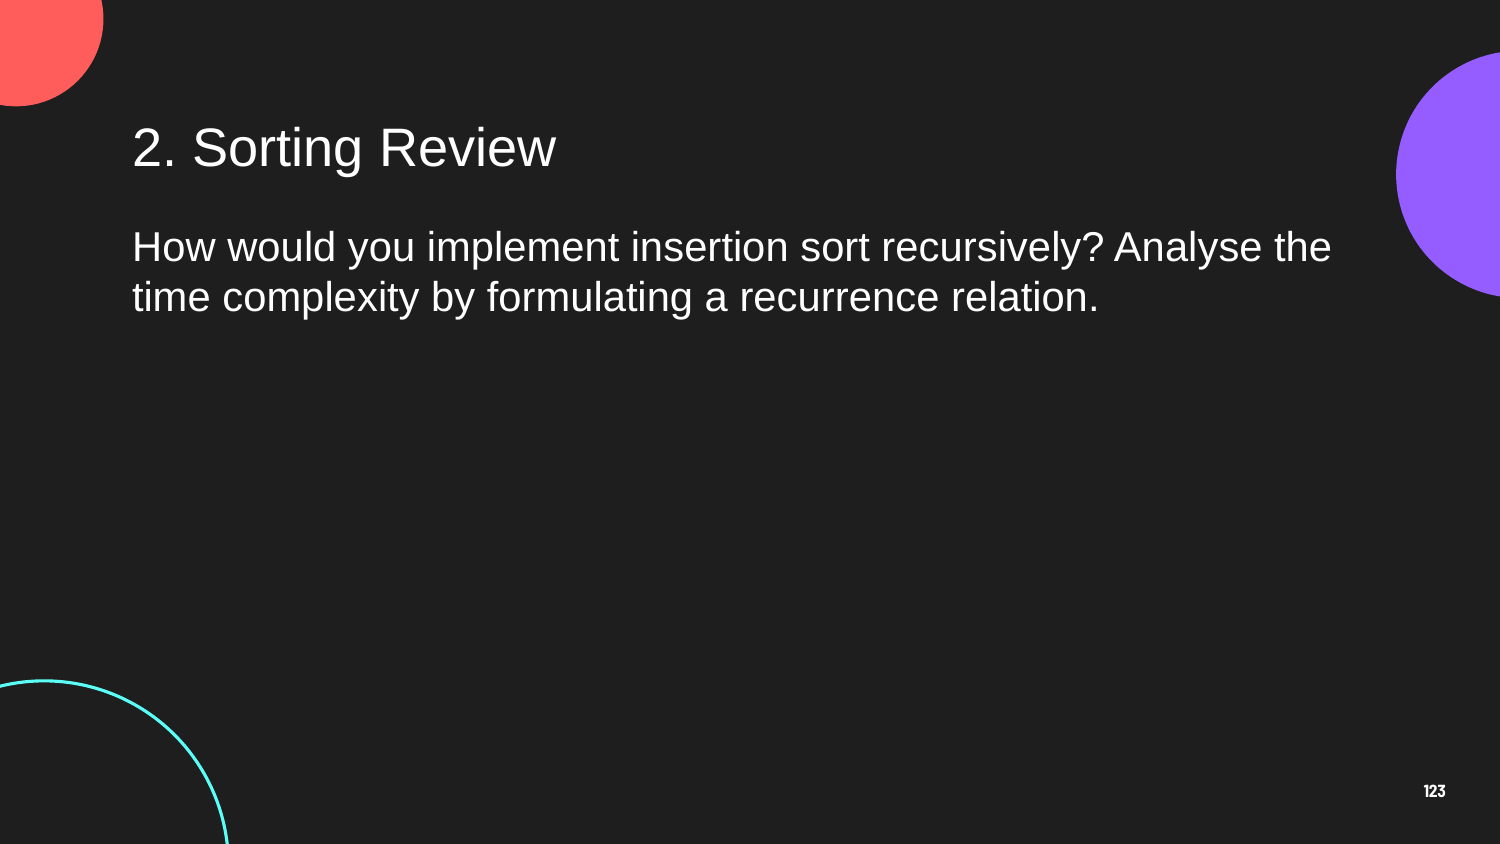

2. Sorting Review

How would you implement insertion sort recursively? Analyse the time complexity by formulating a recurrence relation.
123